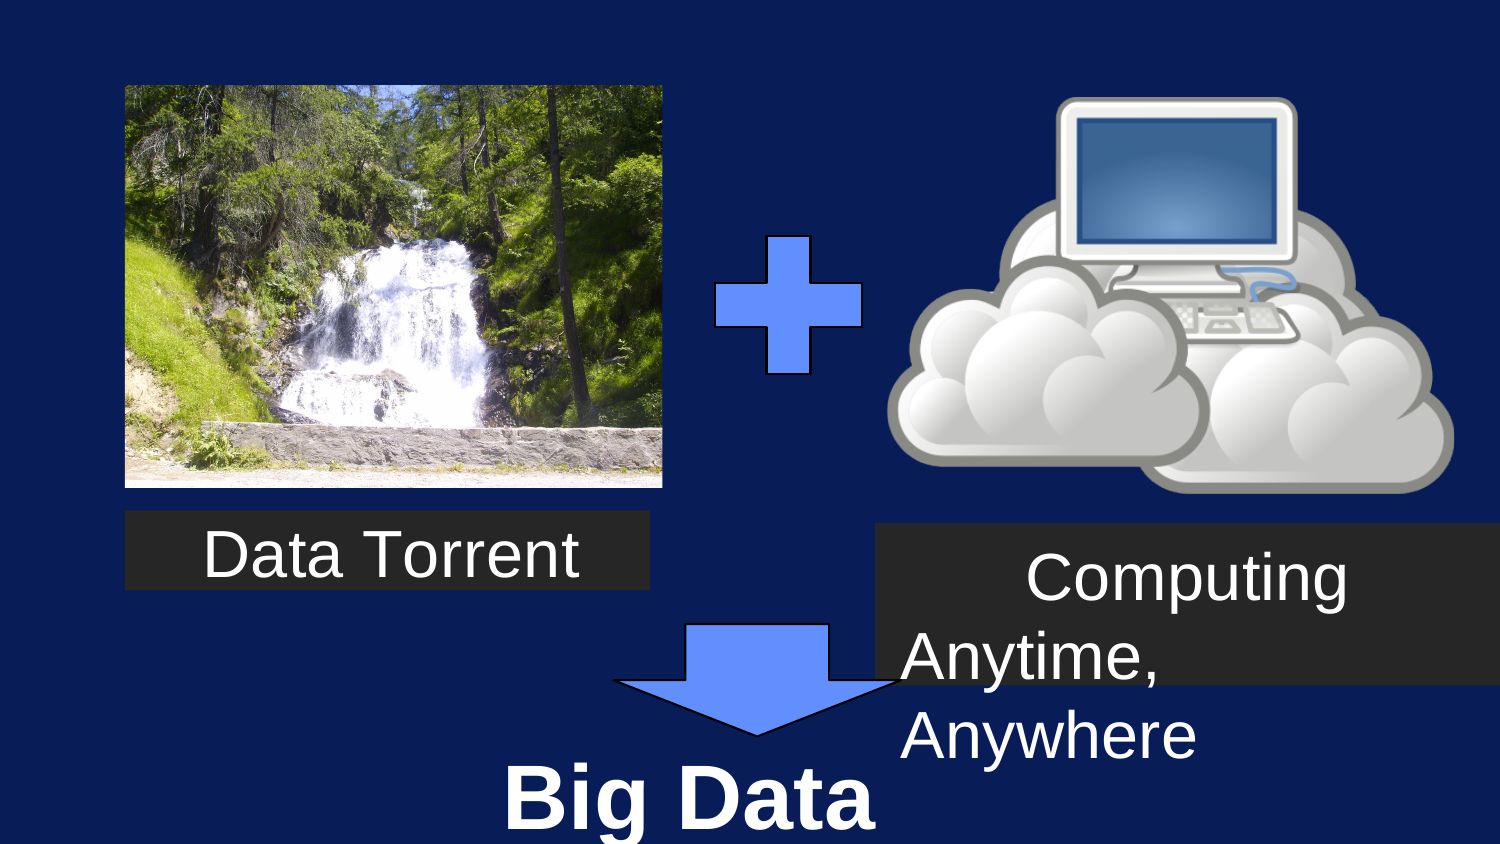

Data Torrent

Computing Anytime, Anywhere

Big Data Era